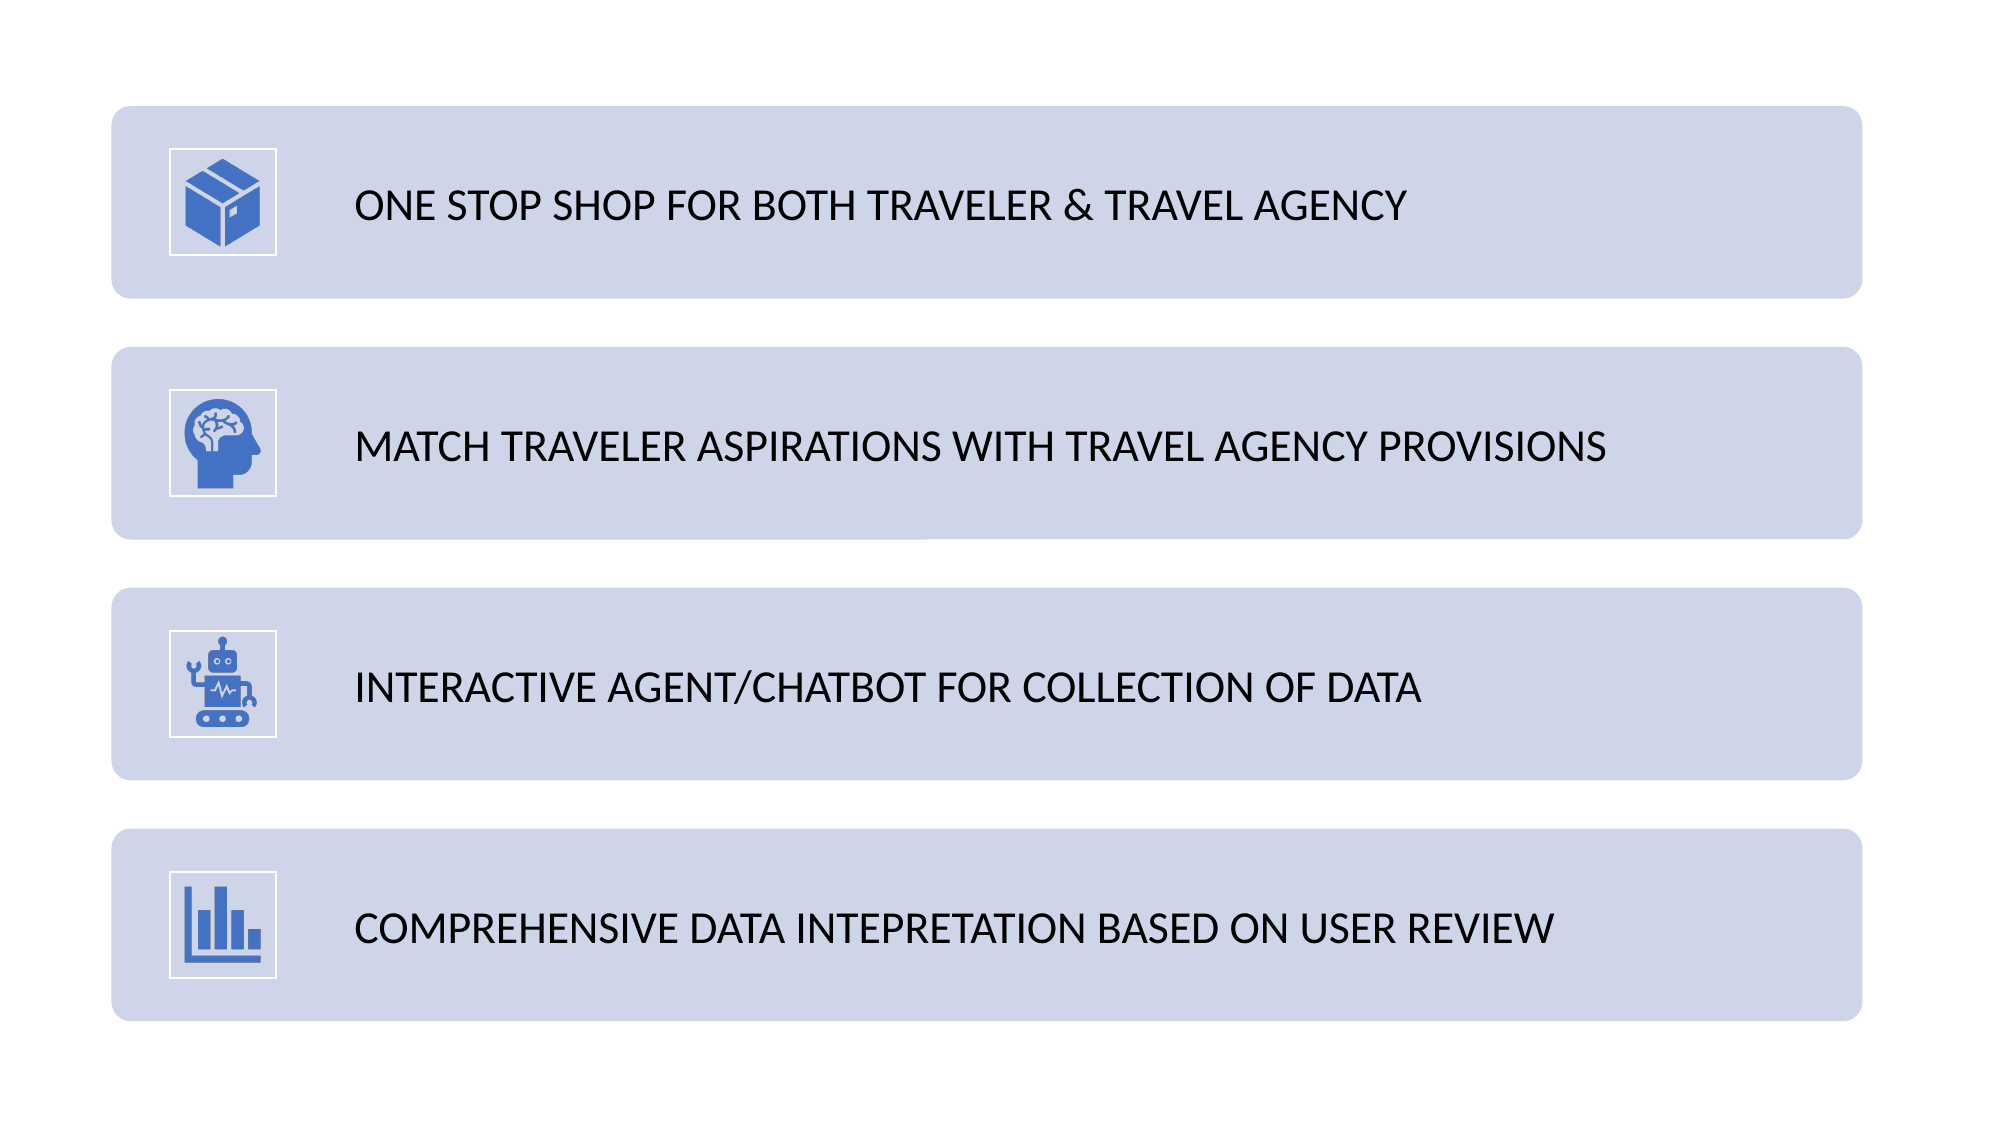

ONE STOP SHOP FOR BOTH TRAVELER & TRAVEL AGENCY
MATCH TRAVELER ASPIRATIONS WITH TRAVEL AGENCY PROVISIONS
INTERACTIVE AGENT/CHATBOT FOR COLLECTION OF DATA
COMPREHENSIVE DATA INTEPRETATION BASED ON USER REVIEW